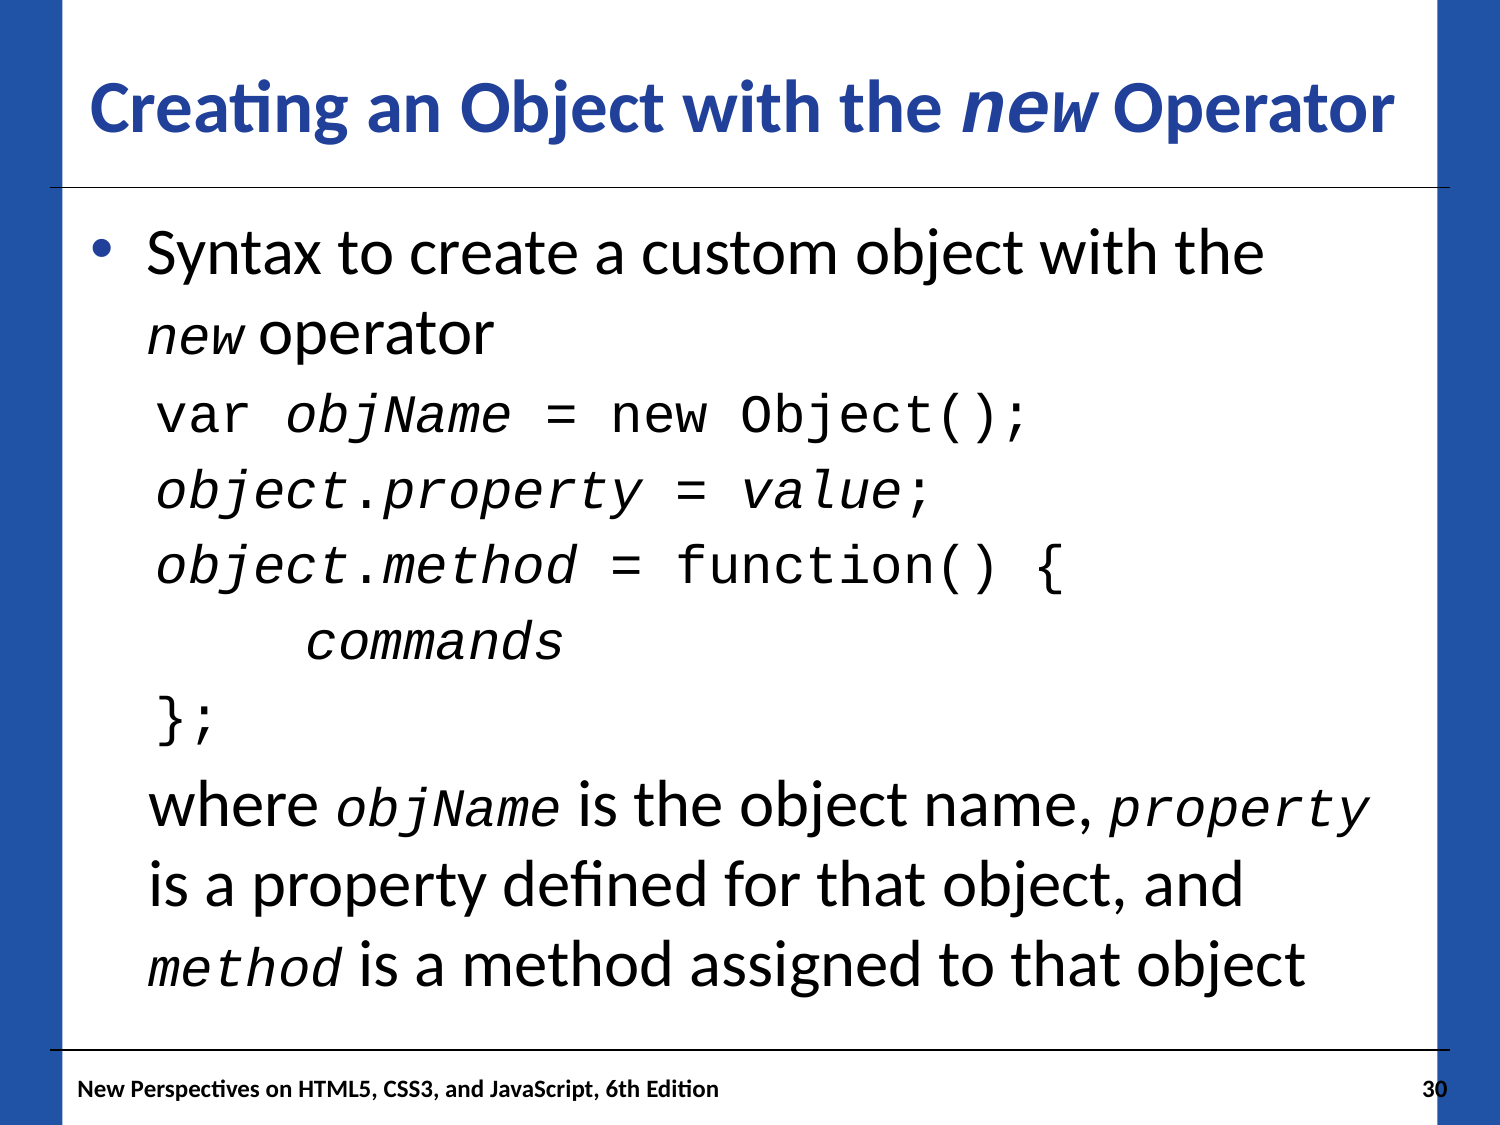

# Creating an Object with the new Operator
Syntax to create a custom object with the new operator
var objName = new Object();
object.property = value;
object.method = function() {
	commands
};
where objName is the object name, property is a property defined for that object, and method is a method assigned to that object
New Perspectives on HTML5, CSS3, and JavaScript, 6th Edition
30